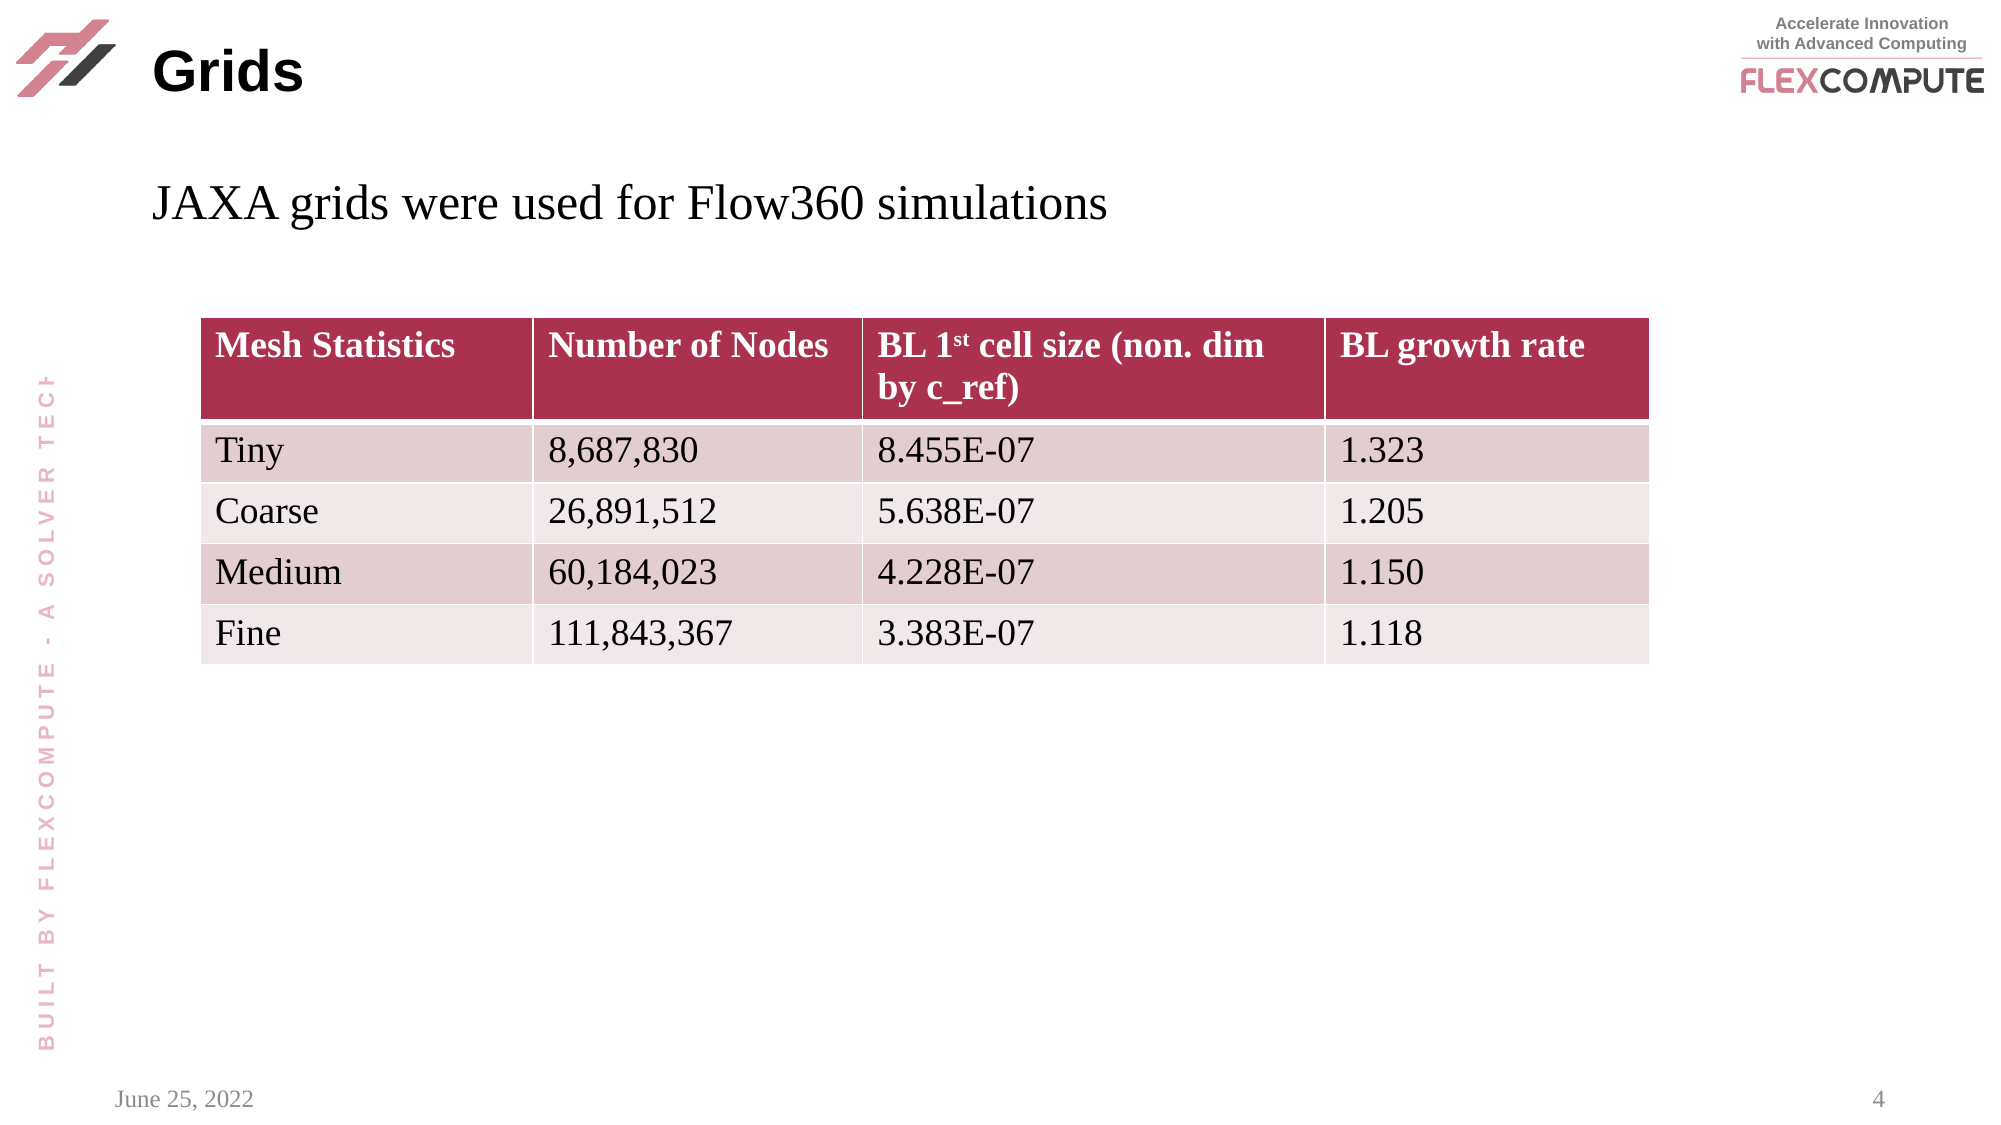

# Grids
JAXA grids were used for Flow360 simulations

| Mesh Statistics | Number of Nodes | BL 1st cell size (non. dim by c\_ref) | BL growth rate |
| --- | --- | --- | --- |
| Tiny | 8,687,830 | 8.455E-07 | 1.323 |
| Coarse | 26,891,512 | 5.638E-07 | 1.205 |
| Medium | 60,184,023 | 4.228E-07 | 1.150 |
| Fine | 111,843,367 | 3.383E-07 | 1.118 |
June 25, 2022

4